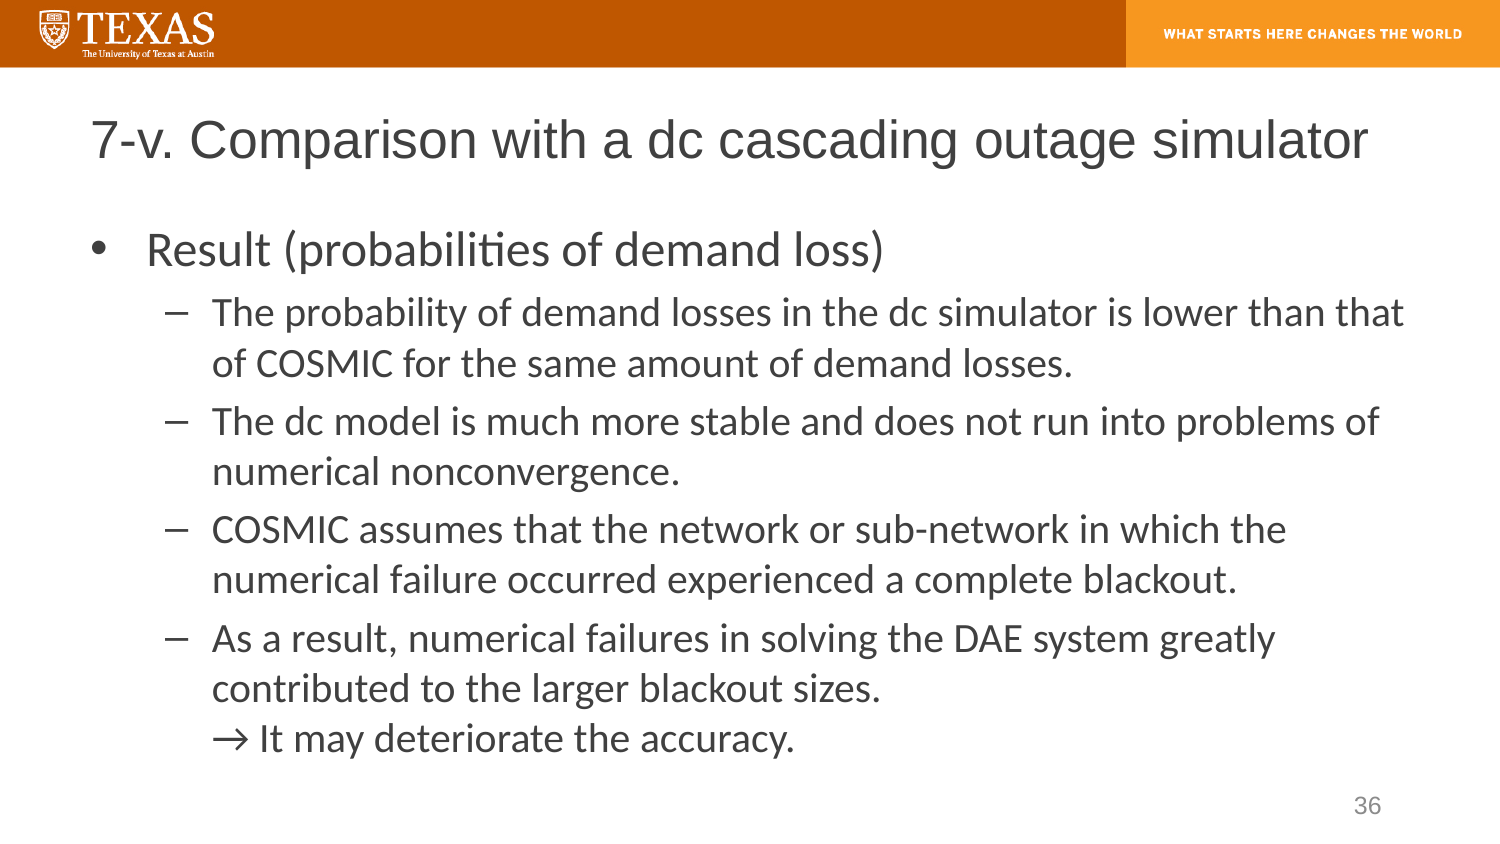

# 7-v. Comparison with a dc cascading outage simulator
Result (probabilities of demand loss)
The probability of demand losses in the dc simulator is lower than that of COSMIC for the same amount of demand losses.
The dc model is much more stable and does not run into problems of numerical nonconvergence.
COSMIC assumes that the network or sub-network in which the numerical failure occurred experienced a complete blackout.
As a result, numerical failures in solving the DAE system greatly contributed to the larger blackout sizes.
→ It may deteriorate the accuracy.
36